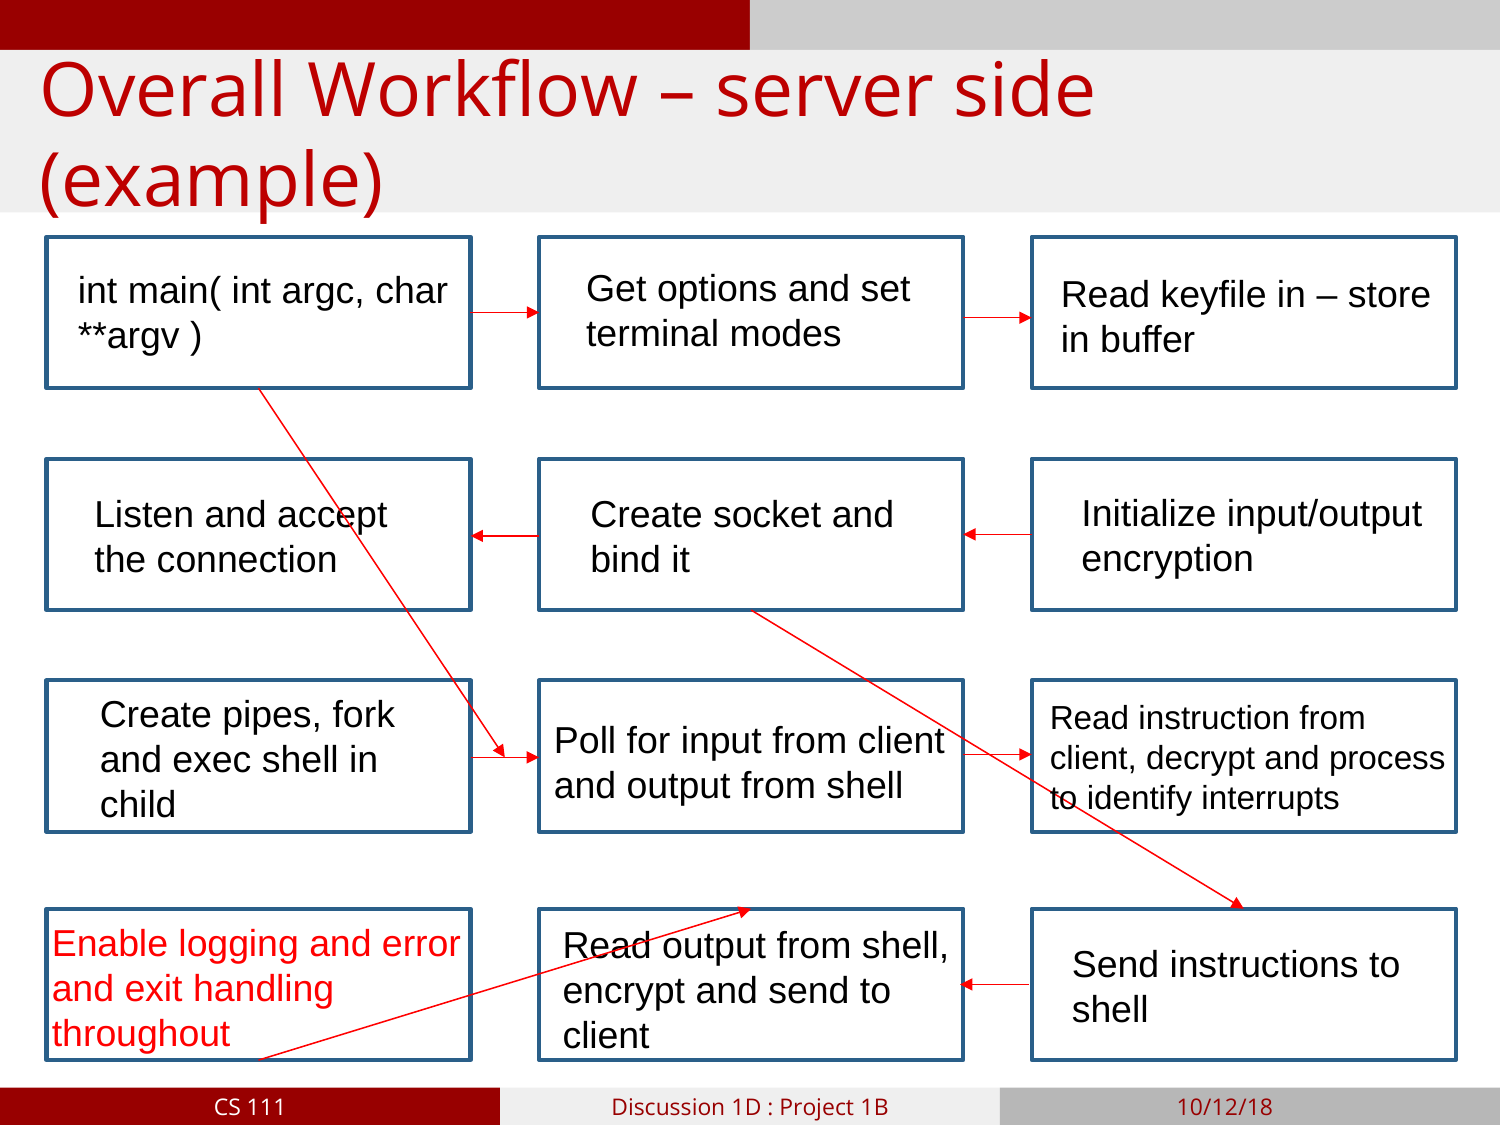

# Overall Workflow – server side (example)

Get options and set terminal modes
int main( int argc, char **argv )
Read keyfile in – store in buffer

Initialize input/output  encryption
Listen and accept the connection
Create socket and bind it

Create pipes, fork and exec shell in child
Read instruction from client, decrypt and process to identify interrupts
Poll for input from client and output from shell

Enable logging and error and exit handling throughout
Read output from shell, encrypt and send to client
Send instructions to shell